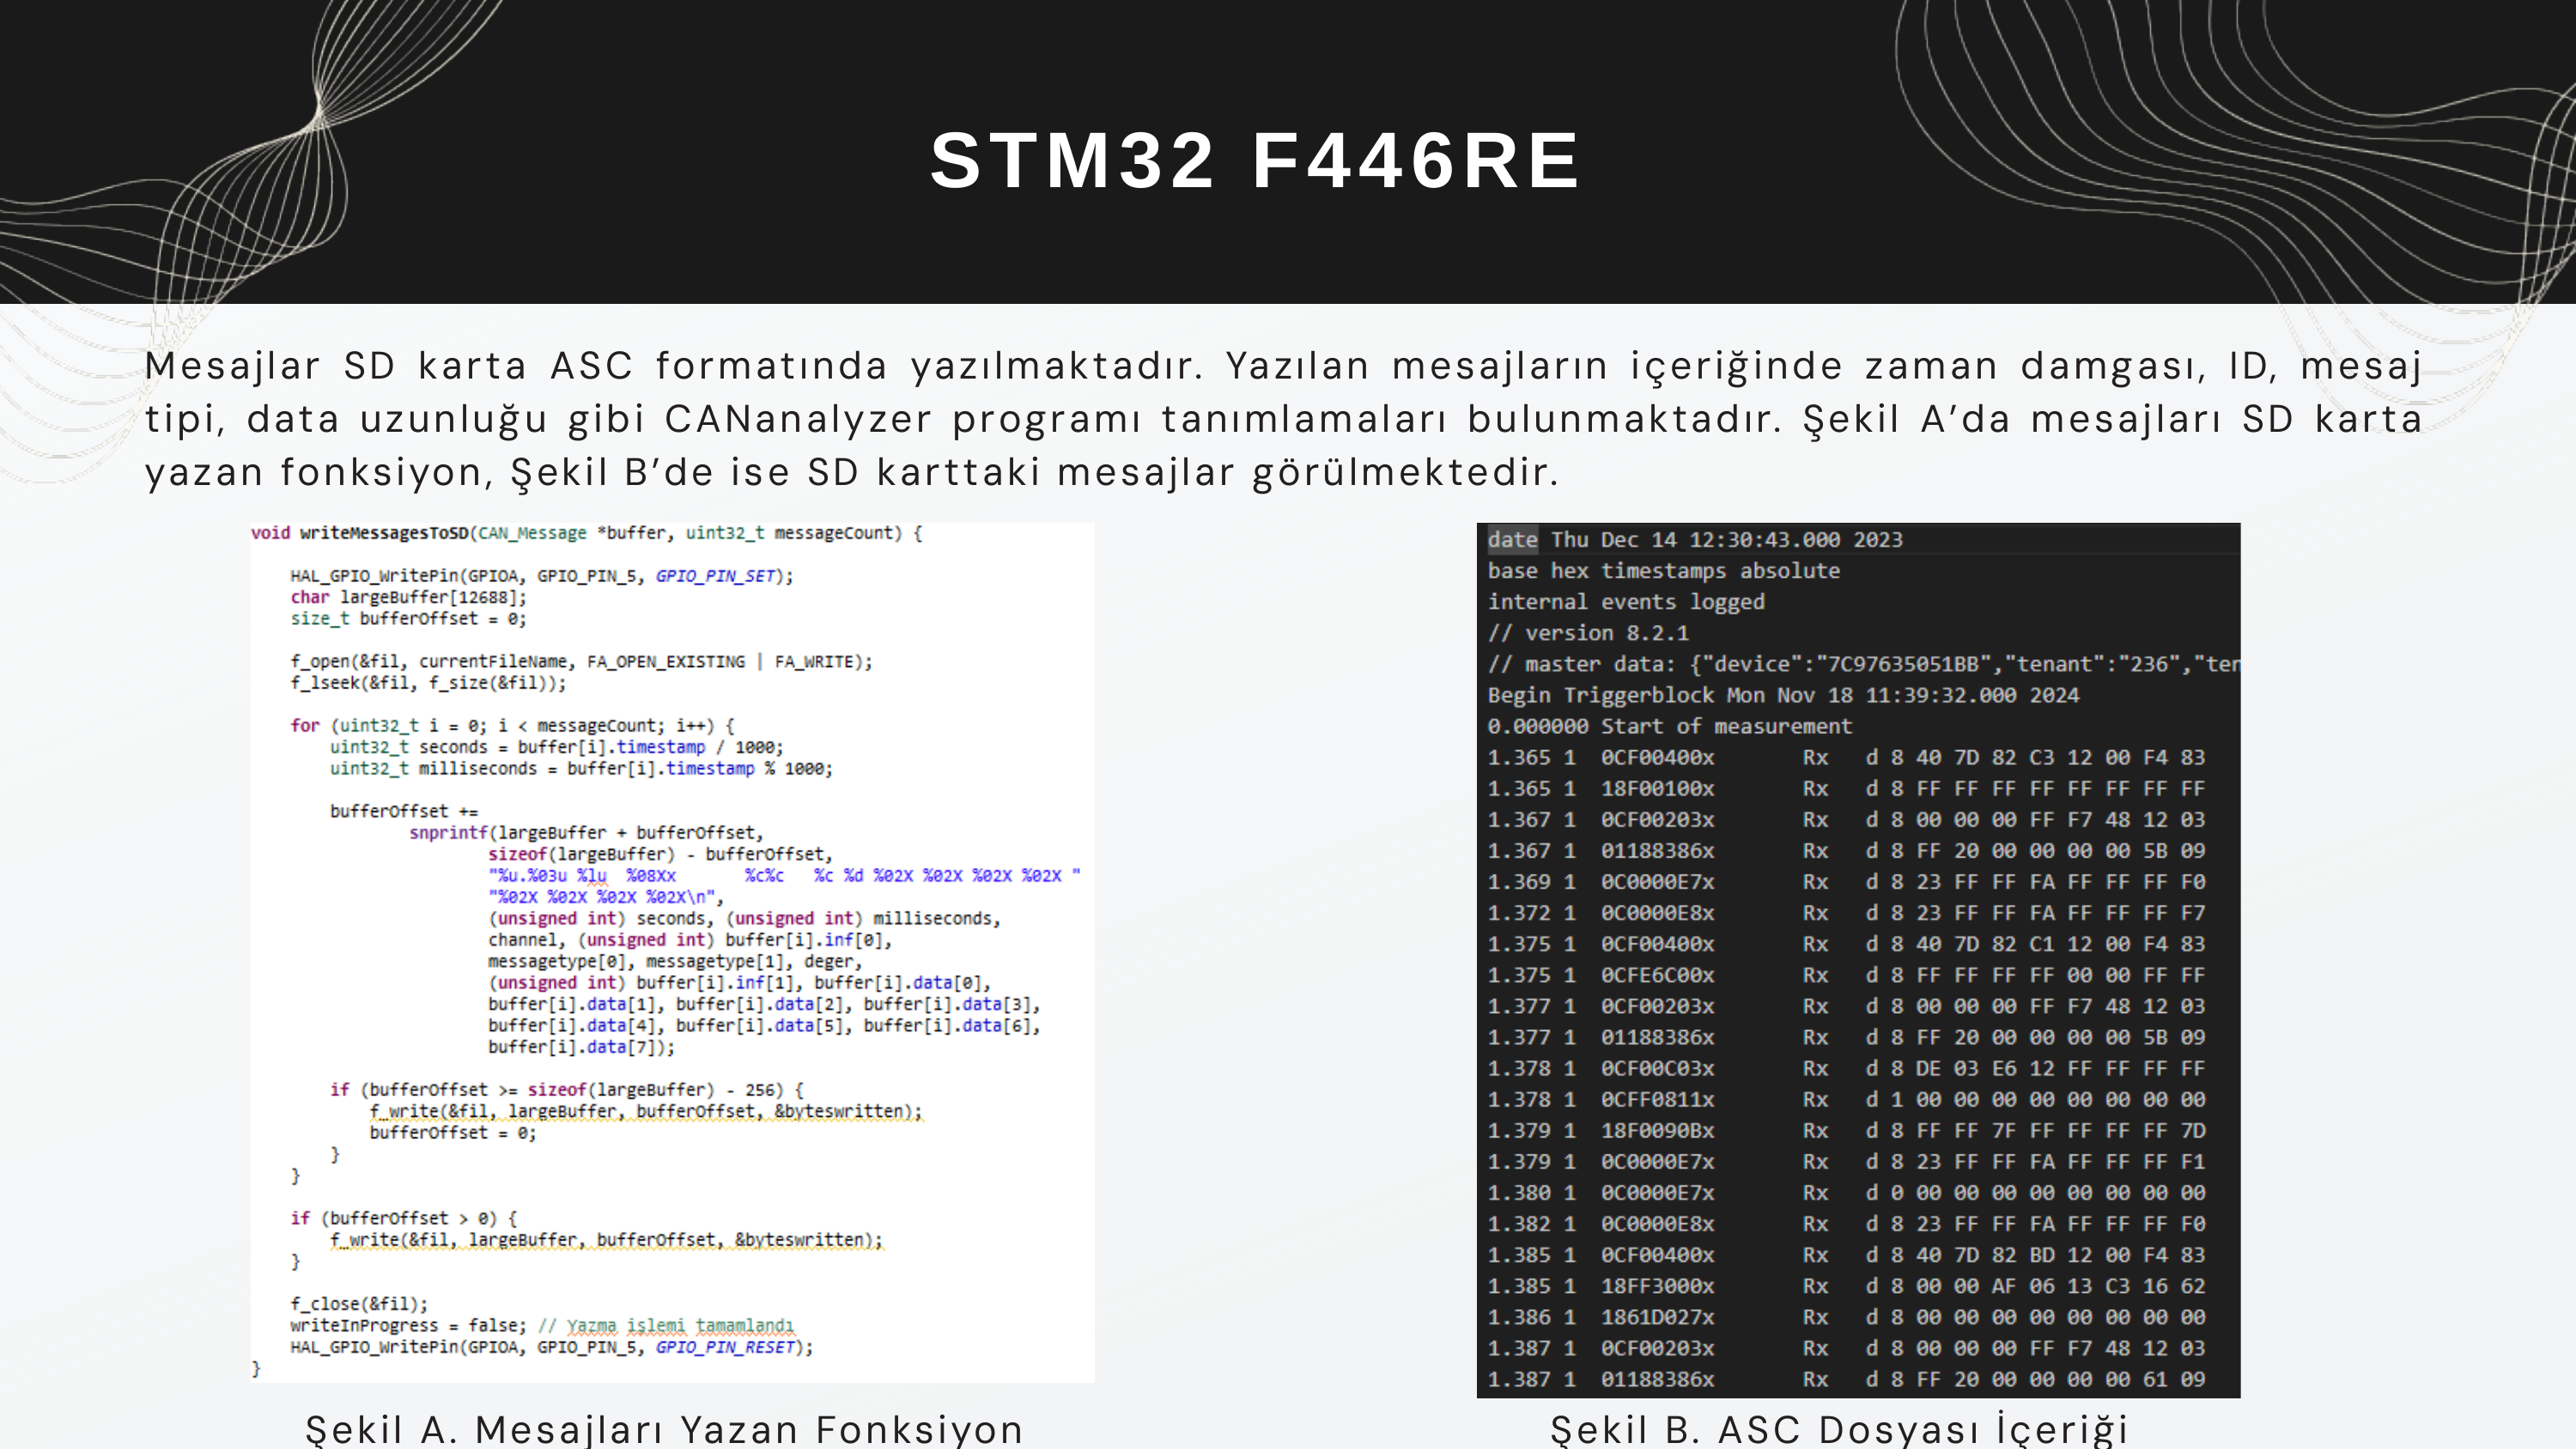

STM32 F446RE
Mesajlar SD karta ASC formatında yazılmaktadır. Yazılan mesajların içeriğinde zaman damgası, ID, mesaj tipi, data uzunluğu gibi CANanalyzer programı tanımlamaları bulunmaktadır. Şekil A’da mesajları SD karta yazan fonksiyon, Şekil B’de ise SD karttaki mesajlar görülmektedir.

Şekil A. Mesajları Yazan Fonksiyon
Şekil B. ASC Dosyası İçeriği